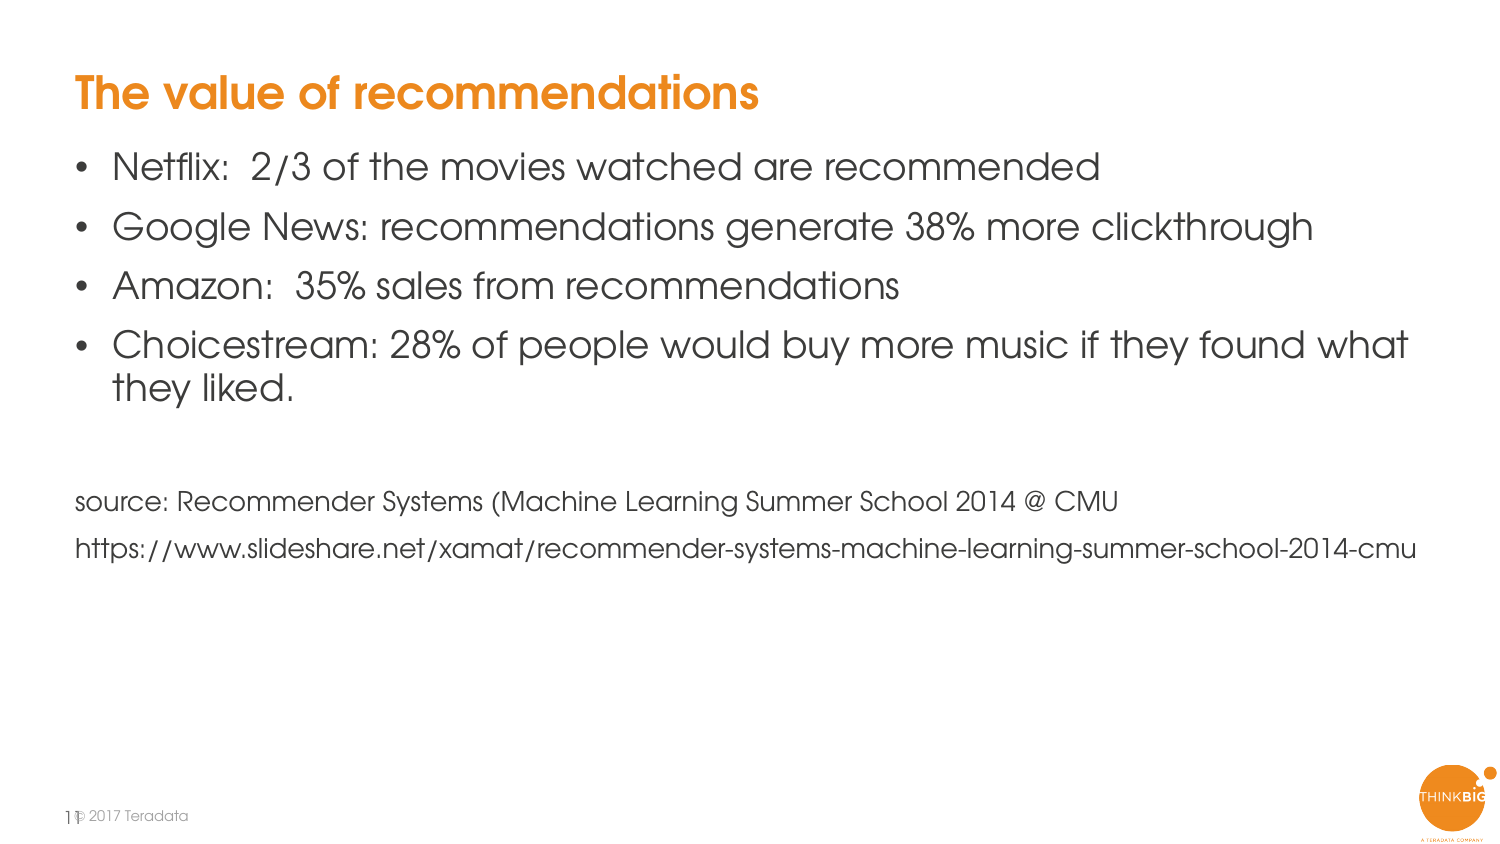

# The value of recommendations
Netflix:  2/3 of the movies watched are recommended
Google News: recommendations generate 38% more clickthrough
Amazon:  35% sales from recommendations
Choicestream: 28% of people would buy more music if they found what they liked.

source: Recommender Systems (Machine Learning Summer School 2014 @ CMU
https://www.slideshare.net/xamat/recommender-systems-machine-learning-summer-school-2014-cmu
© 2017 Teradata